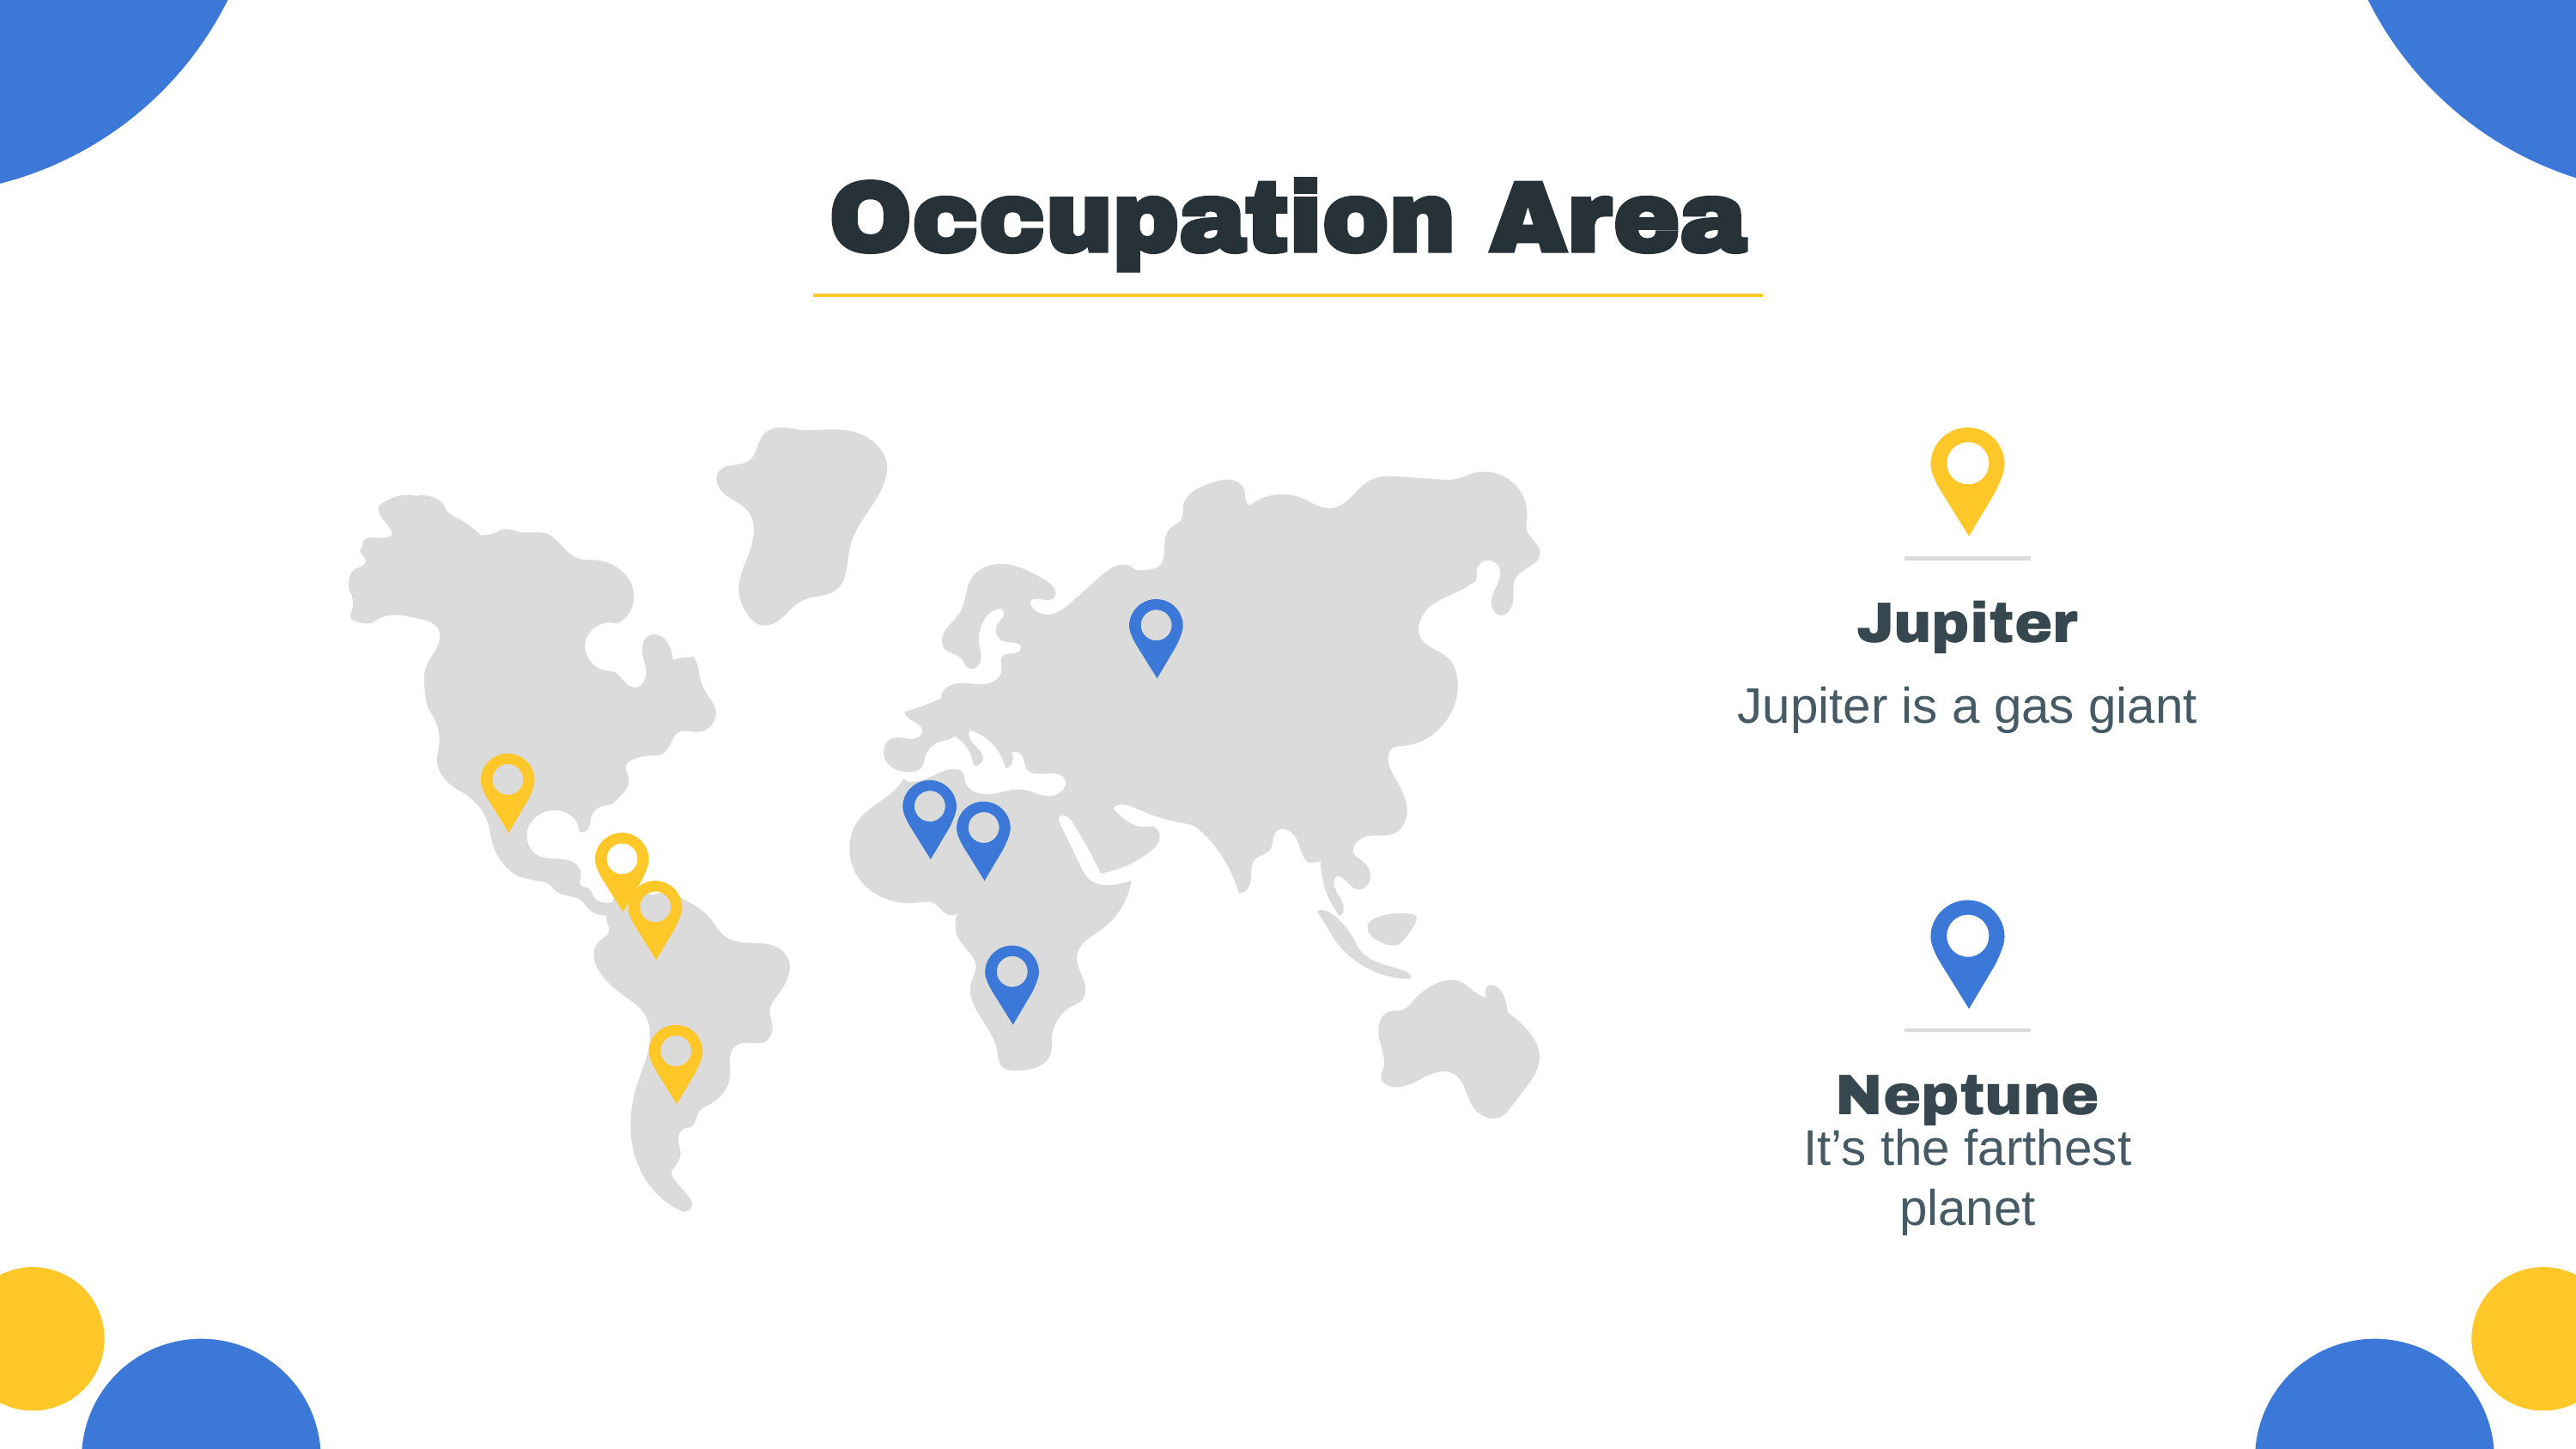

# Occupation Area

Jupiter

Jupiter is a gas giant

Neptune
It’s the farthest planet